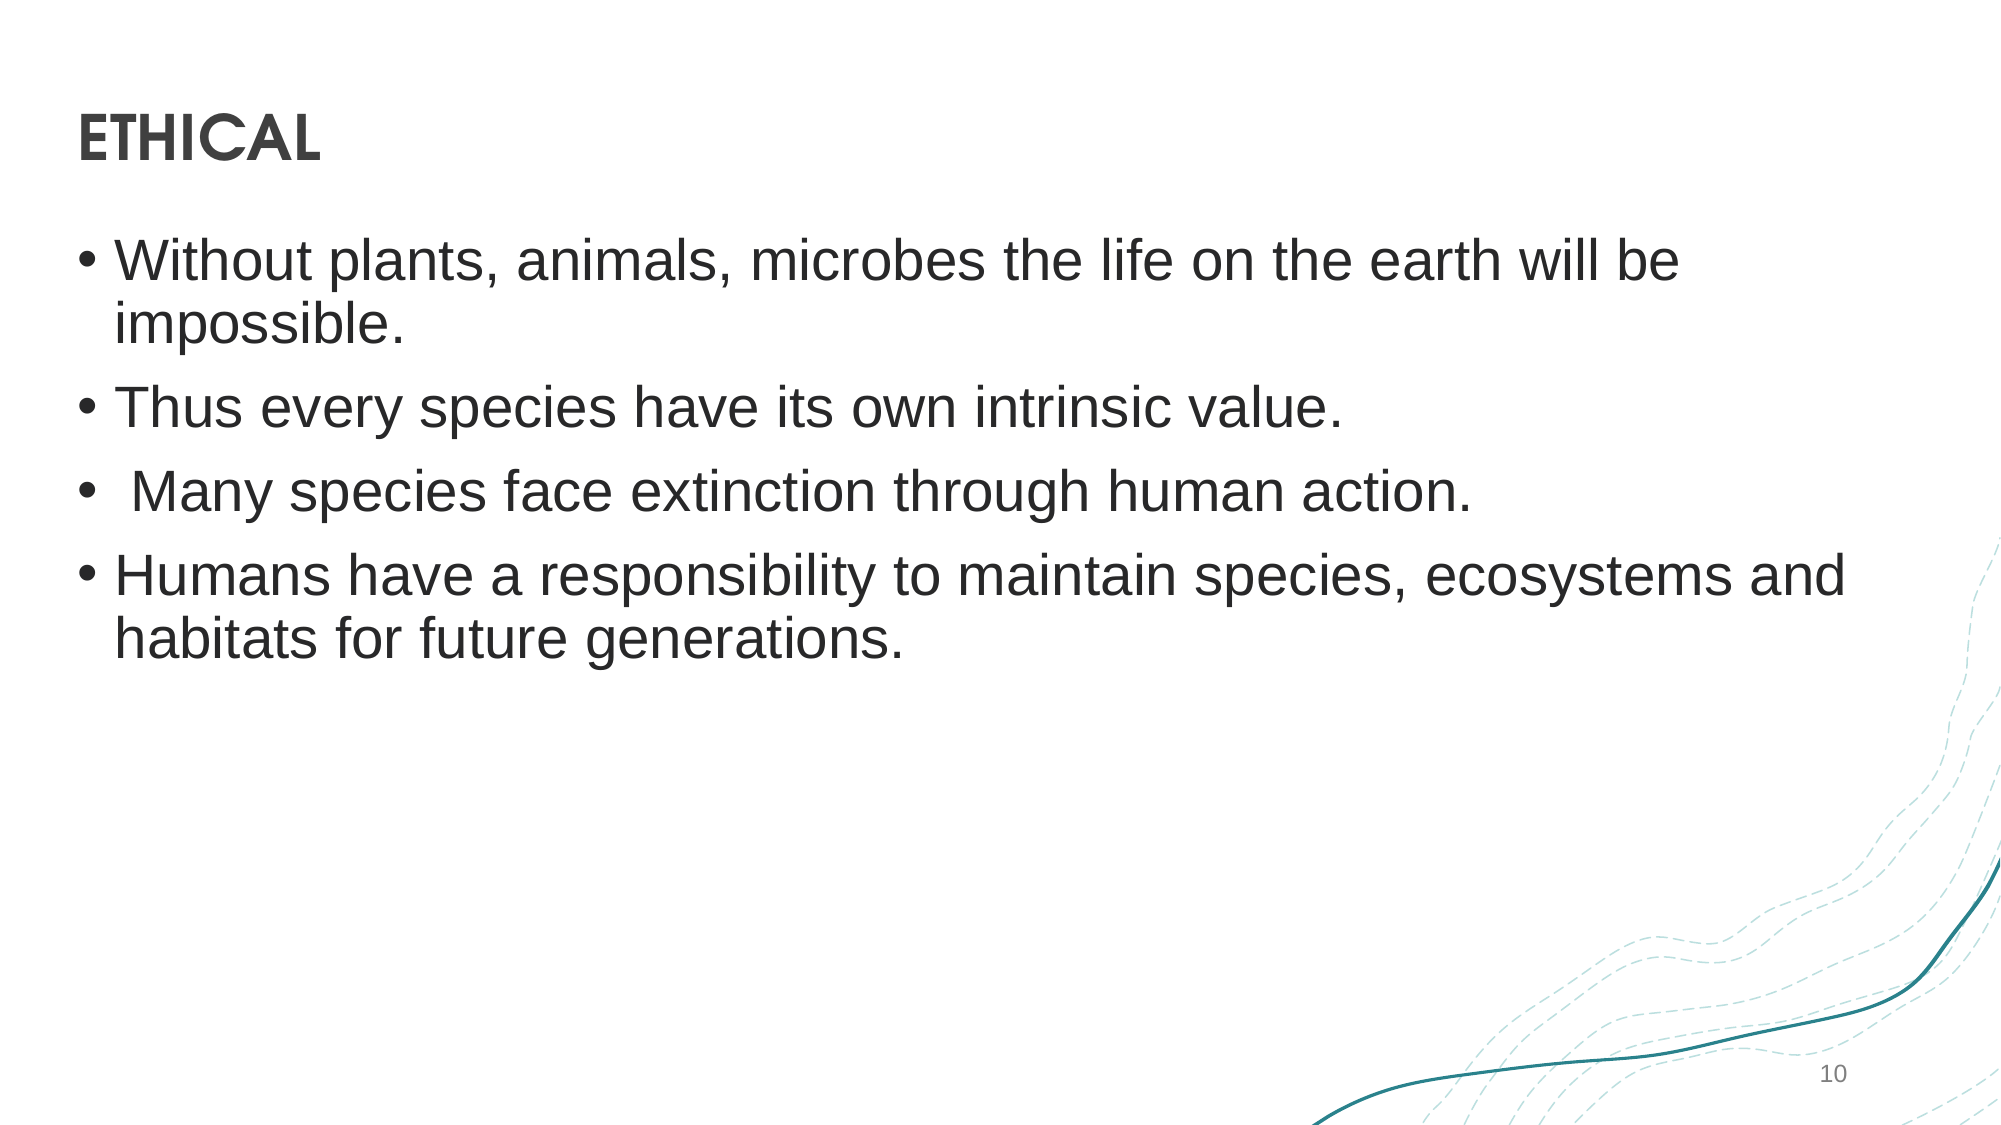

# ETHICAL
Without plants, animals, microbes the life on the earth will be impossible.
Thus every species have its own intrinsic value.
 Many species face extinction through human action.
Humans have a responsibility to maintain species, ecosystems and habitats for future generations.

10